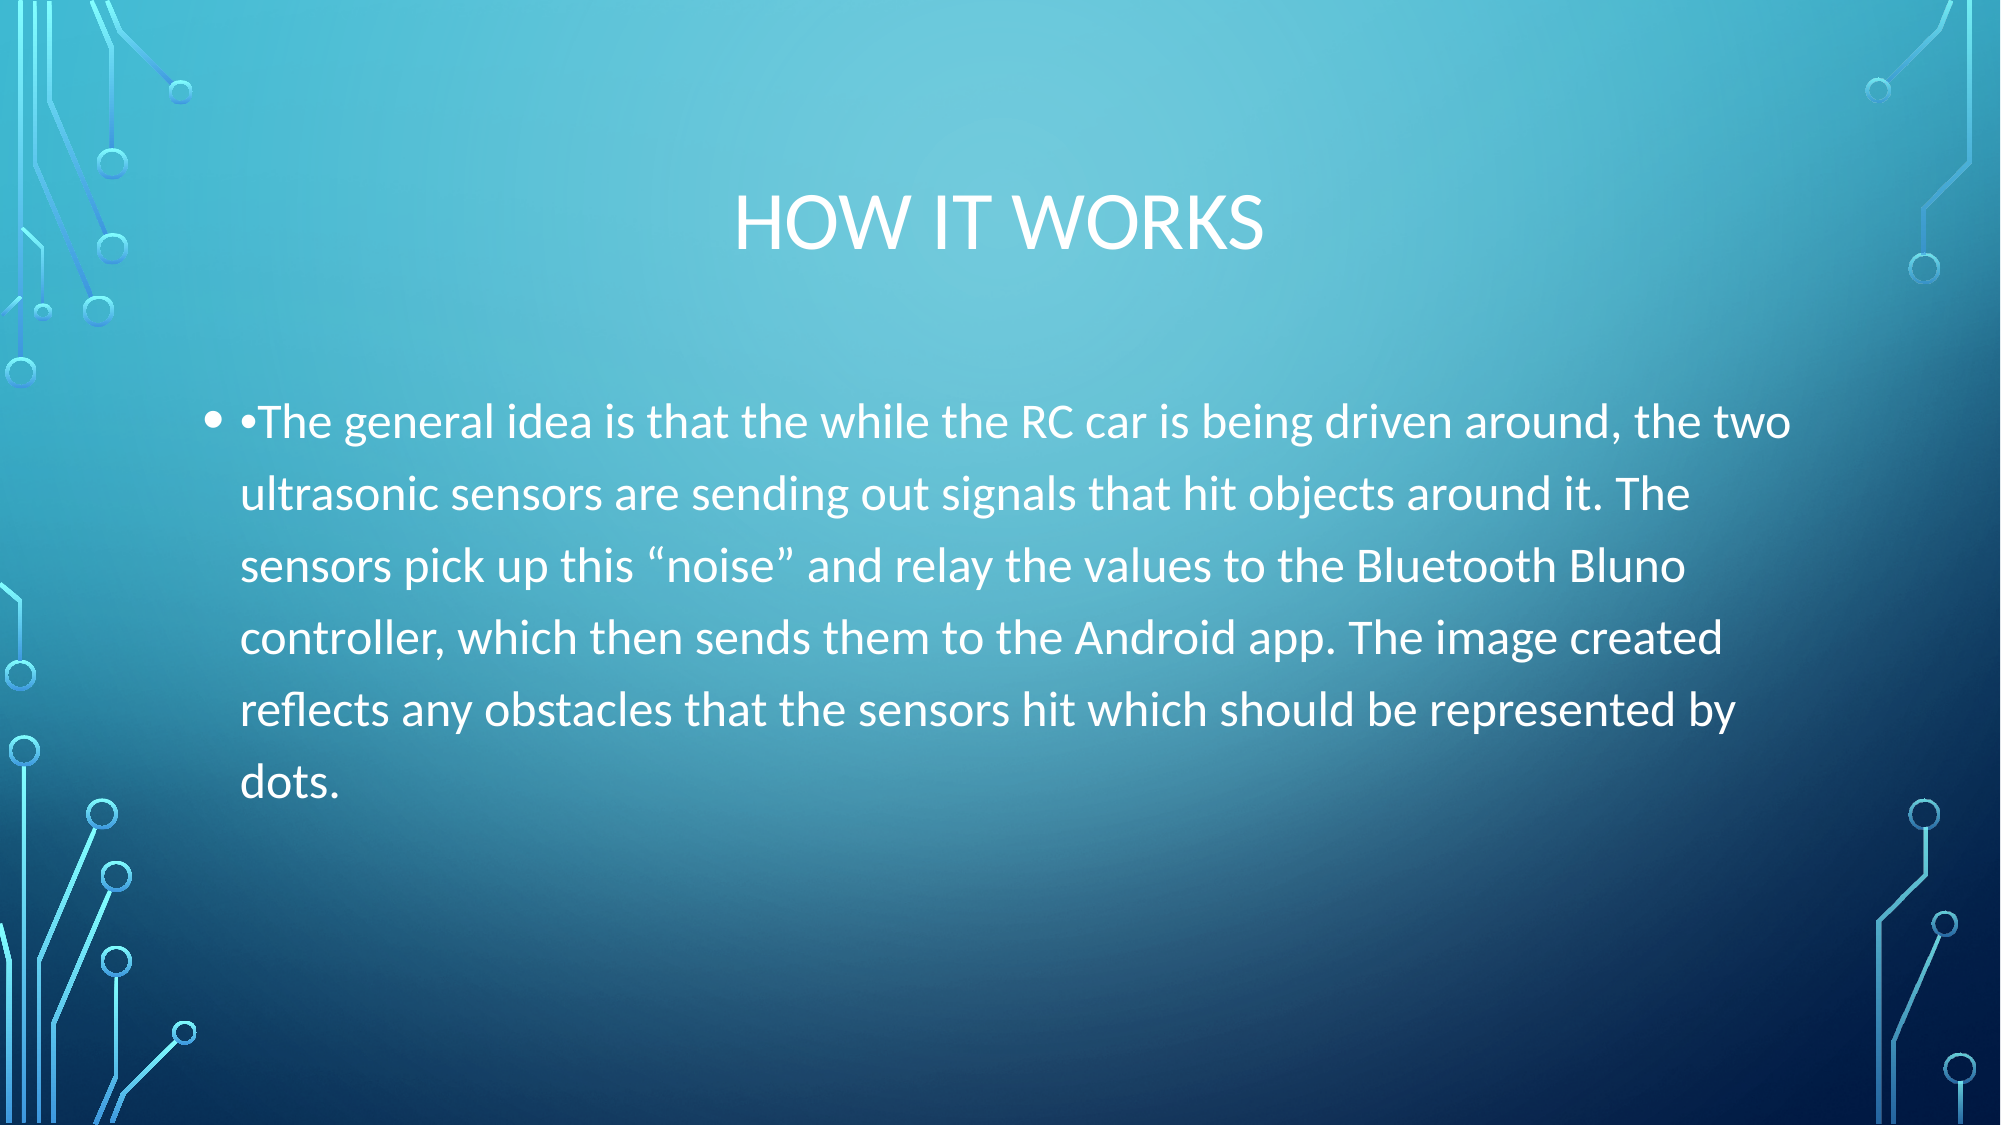

# How It Works
•The general idea is that the while the RC car is being driven around, the two ultrasonic sensors are sending out signals that hit objects around it. The sensors pick up this “noise” and relay the values to the Bluetooth Bluno controller, which then sends them to the Android app. The image created reflects any obstacles that the sensors hit which should be represented by dots.